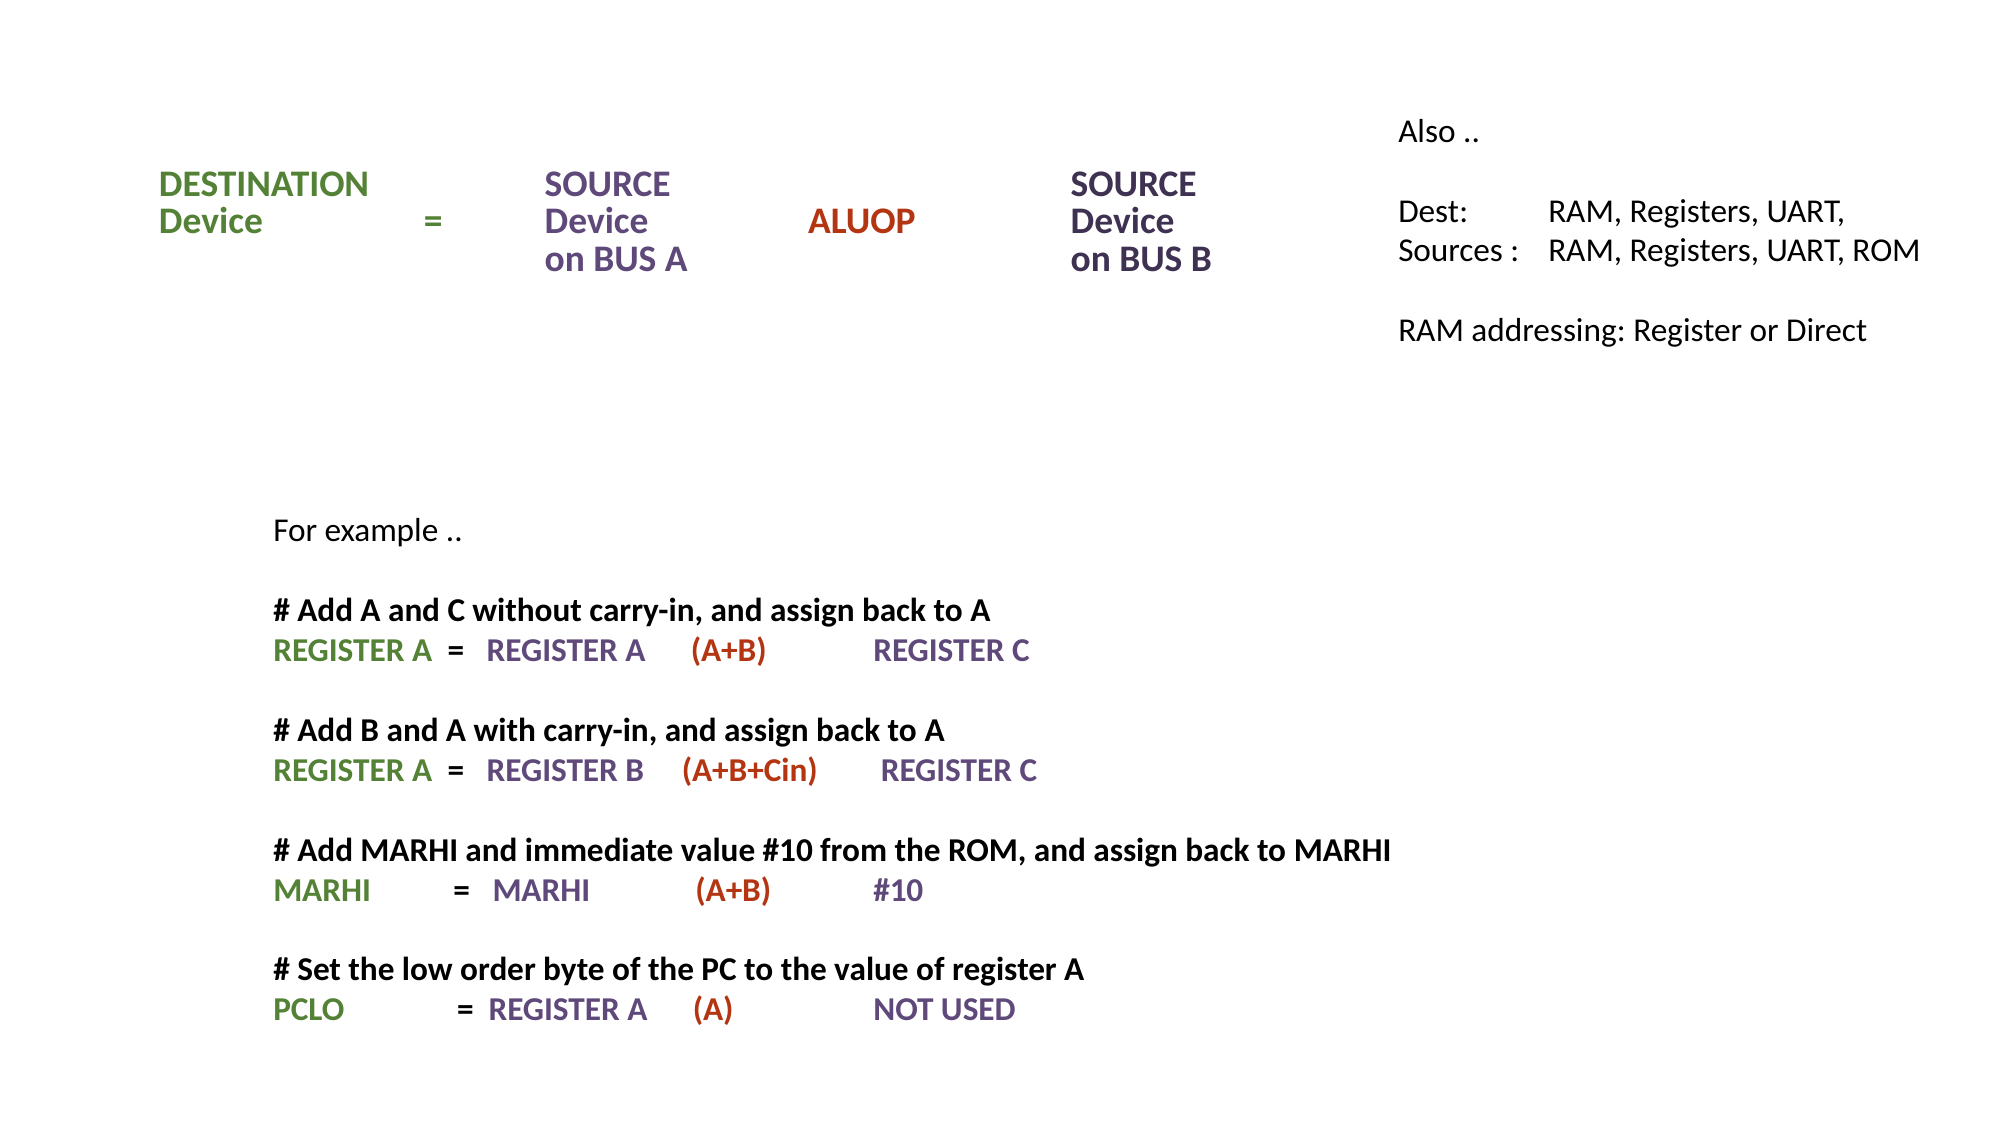

Also ..

Dest: 	RAM, Registers, UART,
Sources : 	RAM, Registers, UART, ROM

RAM addressing: Register or Direct
| DESTINATION Device = | SOURCE Device on BUS A | ALUOP | SOURCE Device on BUS B |
| --- | --- | --- | --- |

For example ..

# Add A and C without carry-in, and assign back to A
REGISTER A  =   REGISTER A      (A+B)     	REGISTER C

# Add B and A with carry-in, and assign back to A
REGISTER A  =   REGISTER B     (A+B+Cin)   	 REGISTER C

# Add MARHI and immediate value #10 from the ROM, and assign back to MARHI
MARHI           =   MARHI              (A+B)    	#10

# Set the low order byte of the PC to the value of register A
PCLO               =  REGISTER A      (A)         	NOT USED